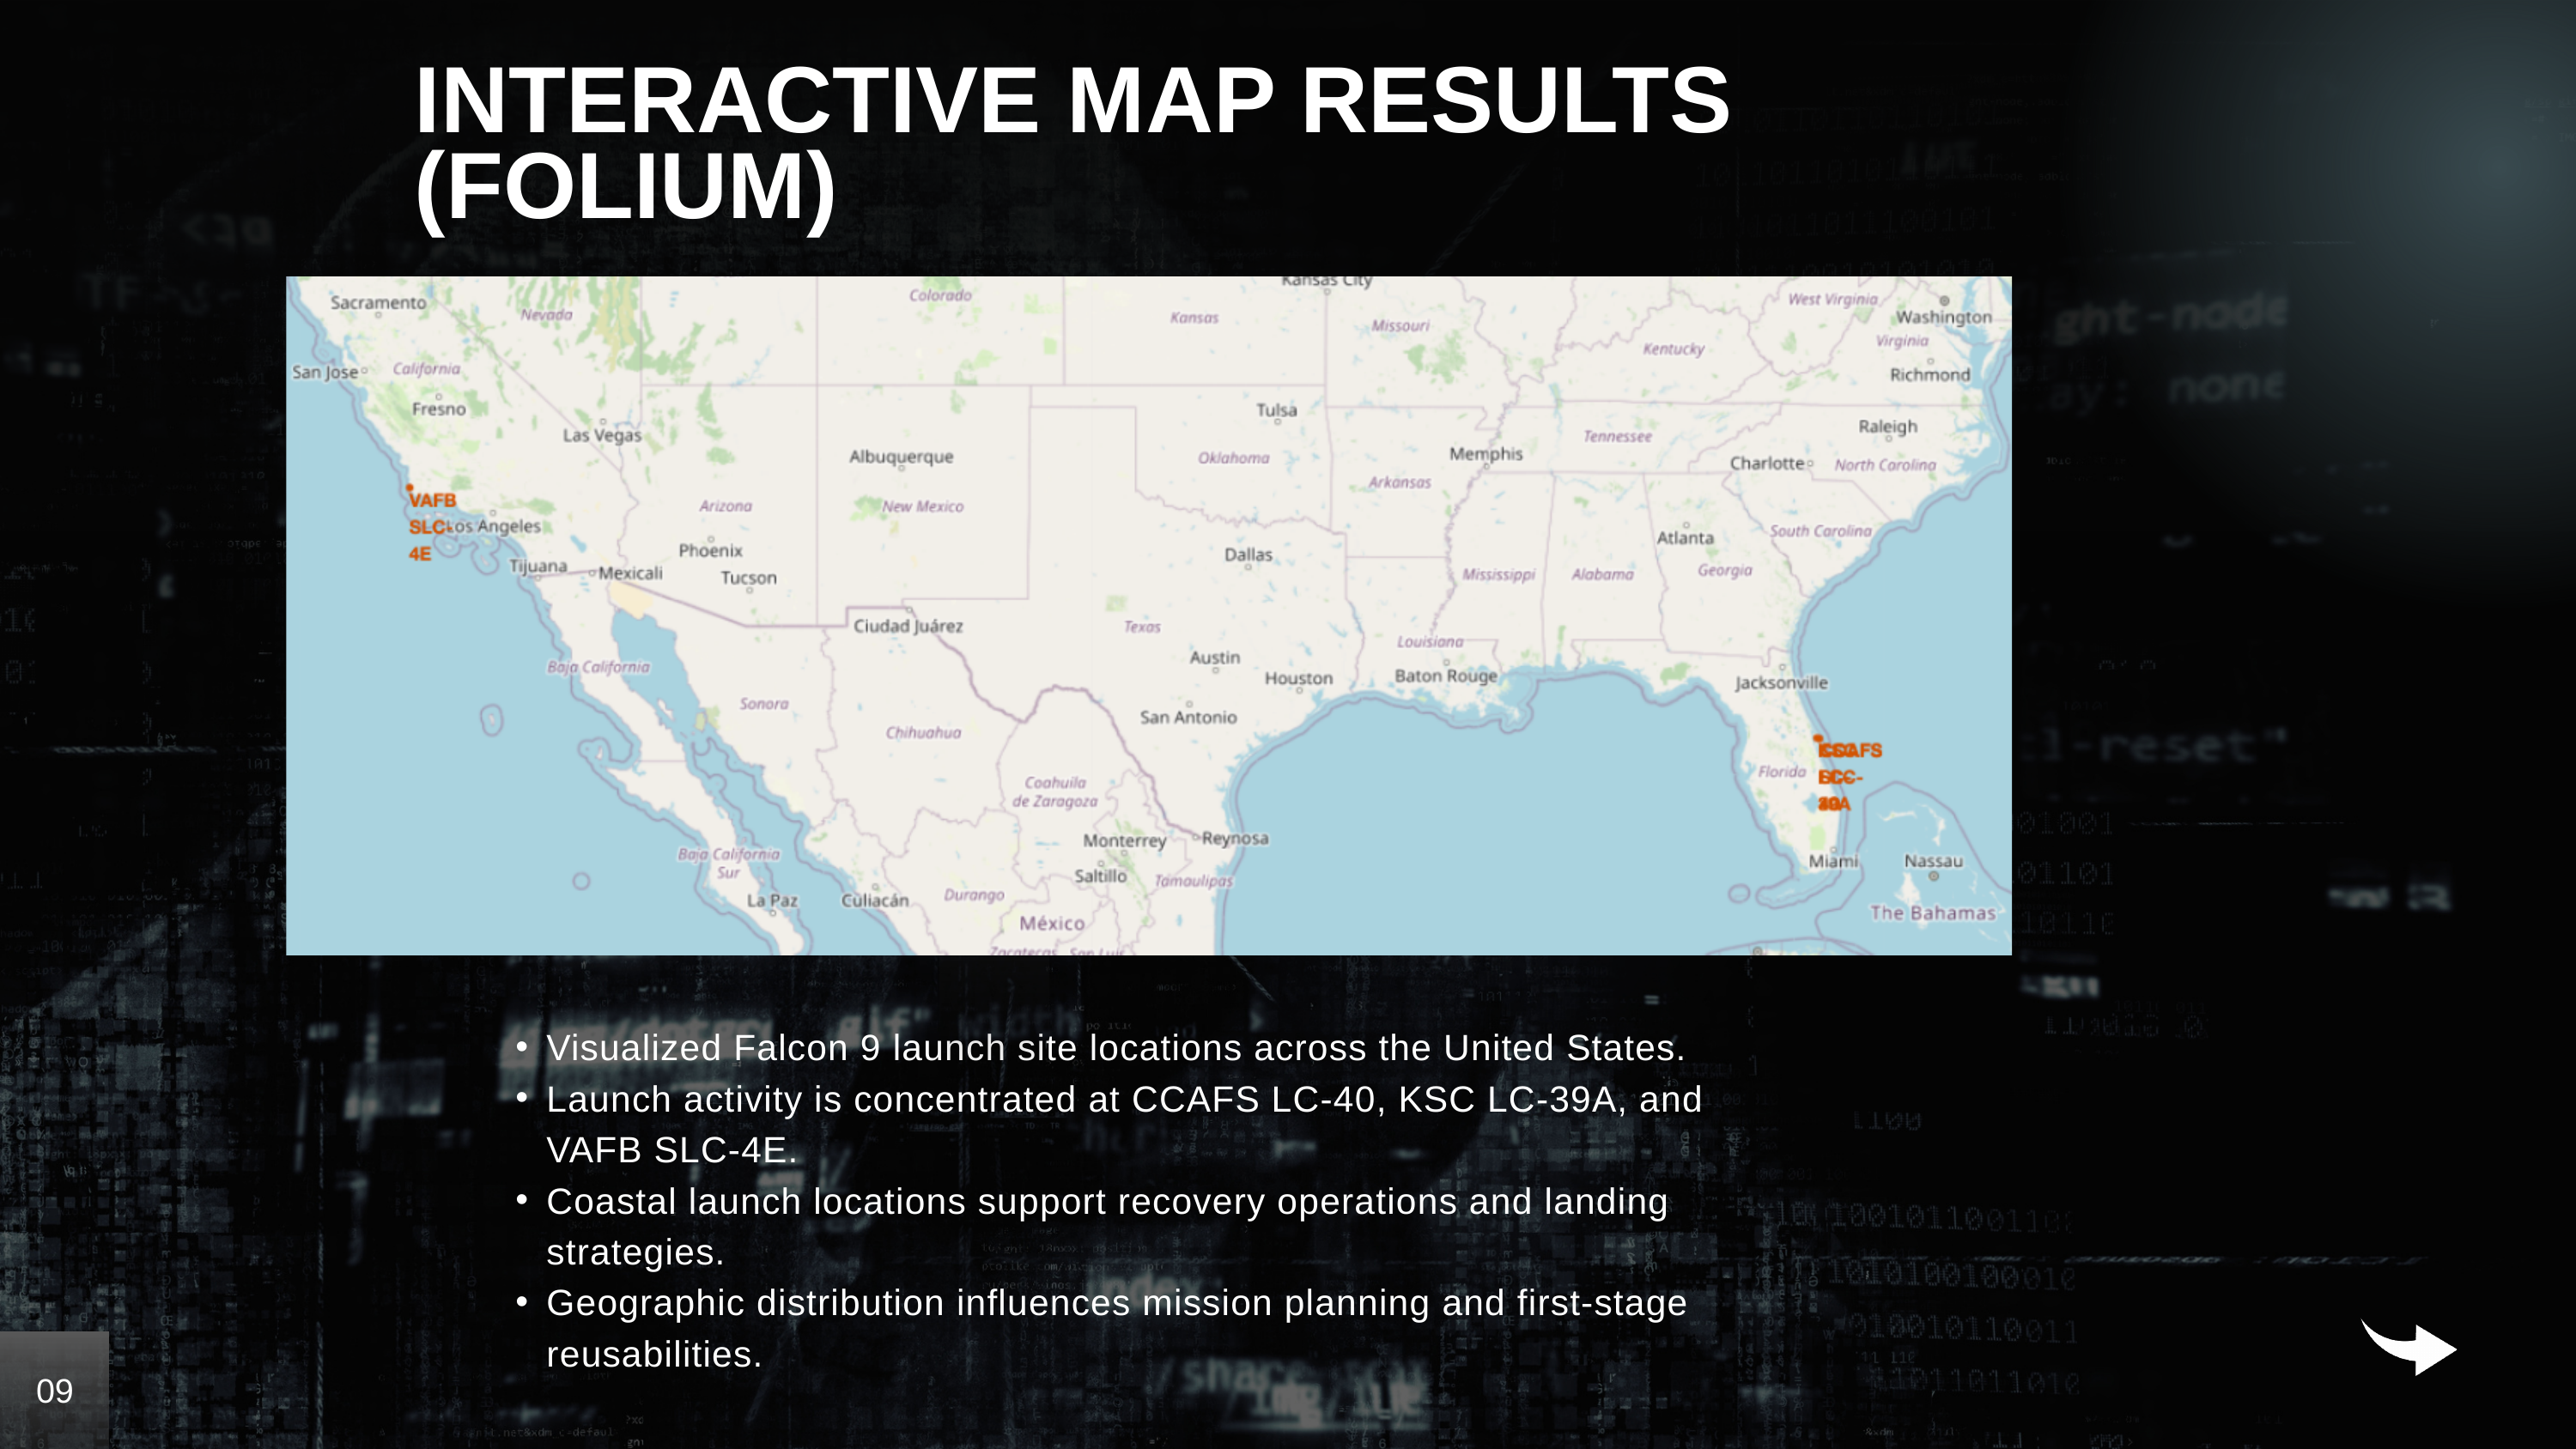

INTERACTIVE MAP RESULTS (FOLIUM)

Visualized Falcon 9 launch site locations across the United States.
Launch activity is concentrated at CCAFS LC-40, KSC LC-39A, and VAFB SLC-4E.
Coastal launch locations support recovery operations and landing strategies.
Geographic distribution influences mission planning and first-stage reusabilities.

09